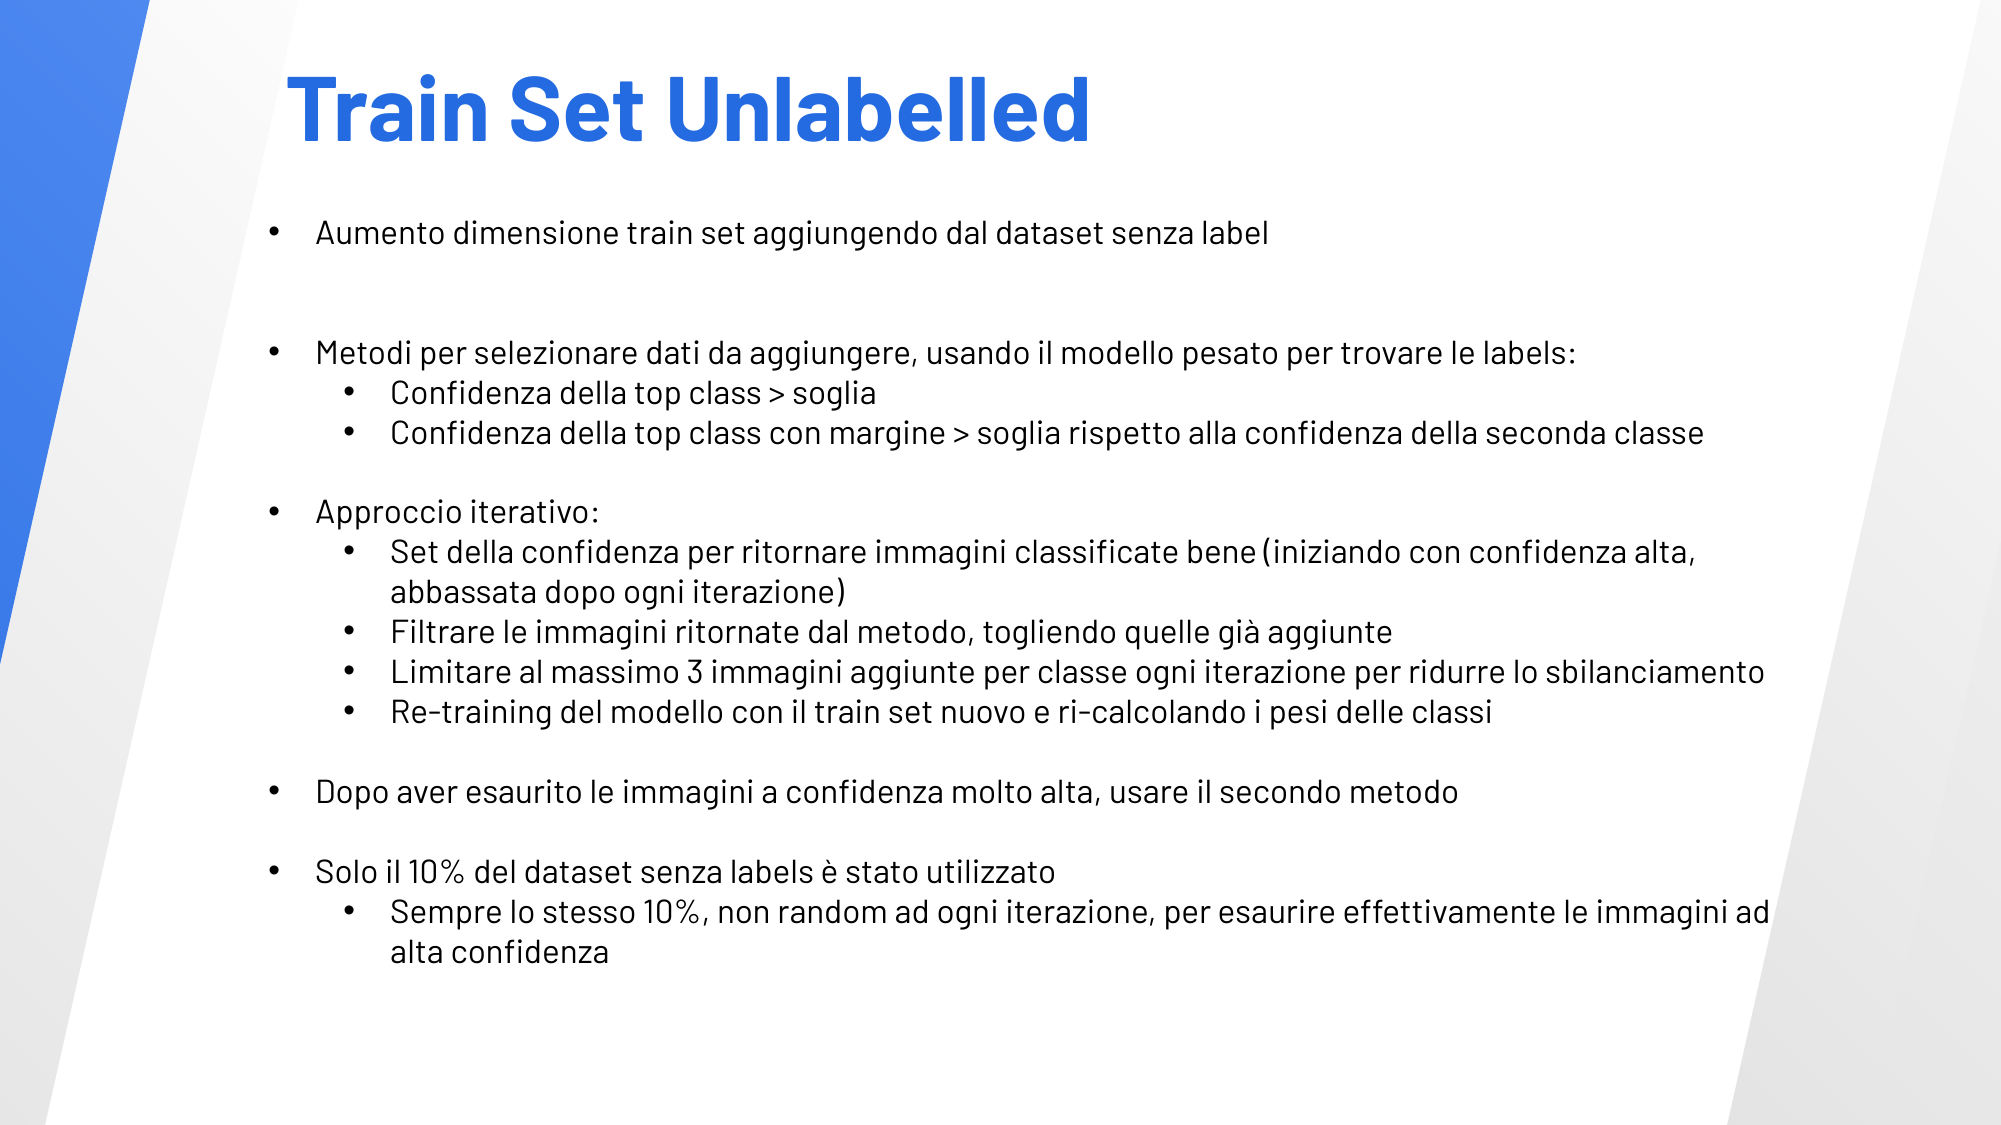

Train Set Unlabelled
Aumento dimensione train set aggiungendo dal dataset senza label

Metodi per selezionare dati da aggiungere, usando il modello pesato per trovare le labels:
Confidenza della top class > soglia
Confidenza della top class con margine > soglia rispetto alla confidenza della seconda classe

Approccio iterativo:
Set della confidenza per ritornare immagini classificate bene (iniziando con confidenza alta, abbassata dopo ogni iterazione)
Filtrare le immagini ritornate dal metodo, togliendo quelle già aggiunte
Limitare al massimo 3 immagini aggiunte per classe ogni iterazione per ridurre lo sbilanciamento
Re-training del modello con il train set nuovo e ri-calcolando i pesi delle classi

Dopo aver esaurito le immagini a confidenza molto alta, usare il secondo metodo

Solo il 10% del dataset senza labels è stato utilizzato
Sempre lo stesso 10%, non random ad ogni iterazione, per esaurire effettivamente le immagini ad alta confidenza